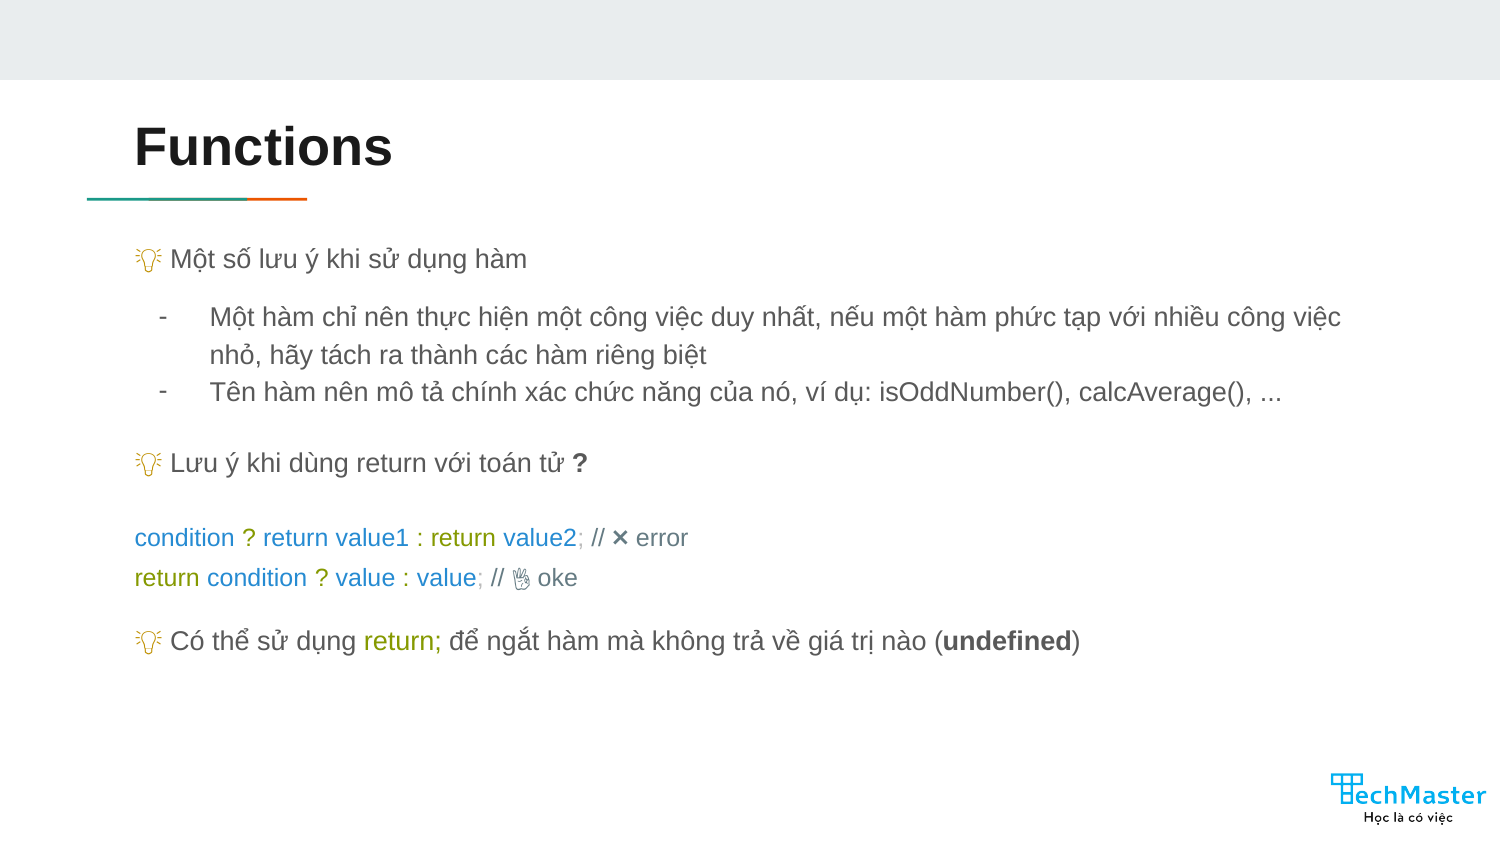

# Functions
💡 Một số lưu ý khi sử dụng hàm
Một hàm chỉ nên thực hiện một công việc duy nhất, nếu một hàm phức tạp với nhiều công việc nhỏ, hãy tách ra thành các hàm riêng biệt
Tên hàm nên mô tả chính xác chức năng của nó, ví dụ: isOddNumber(), calcAverage(), ...
💡 Lưu ý khi dùng return với toán tử ?
condition ? return value1 : return value2; // ❌ error
return condition ? value : value; // 👌 oke
💡 Có thể sử dụng return; để ngắt hàm mà không trả về giá trị nào (undefined)